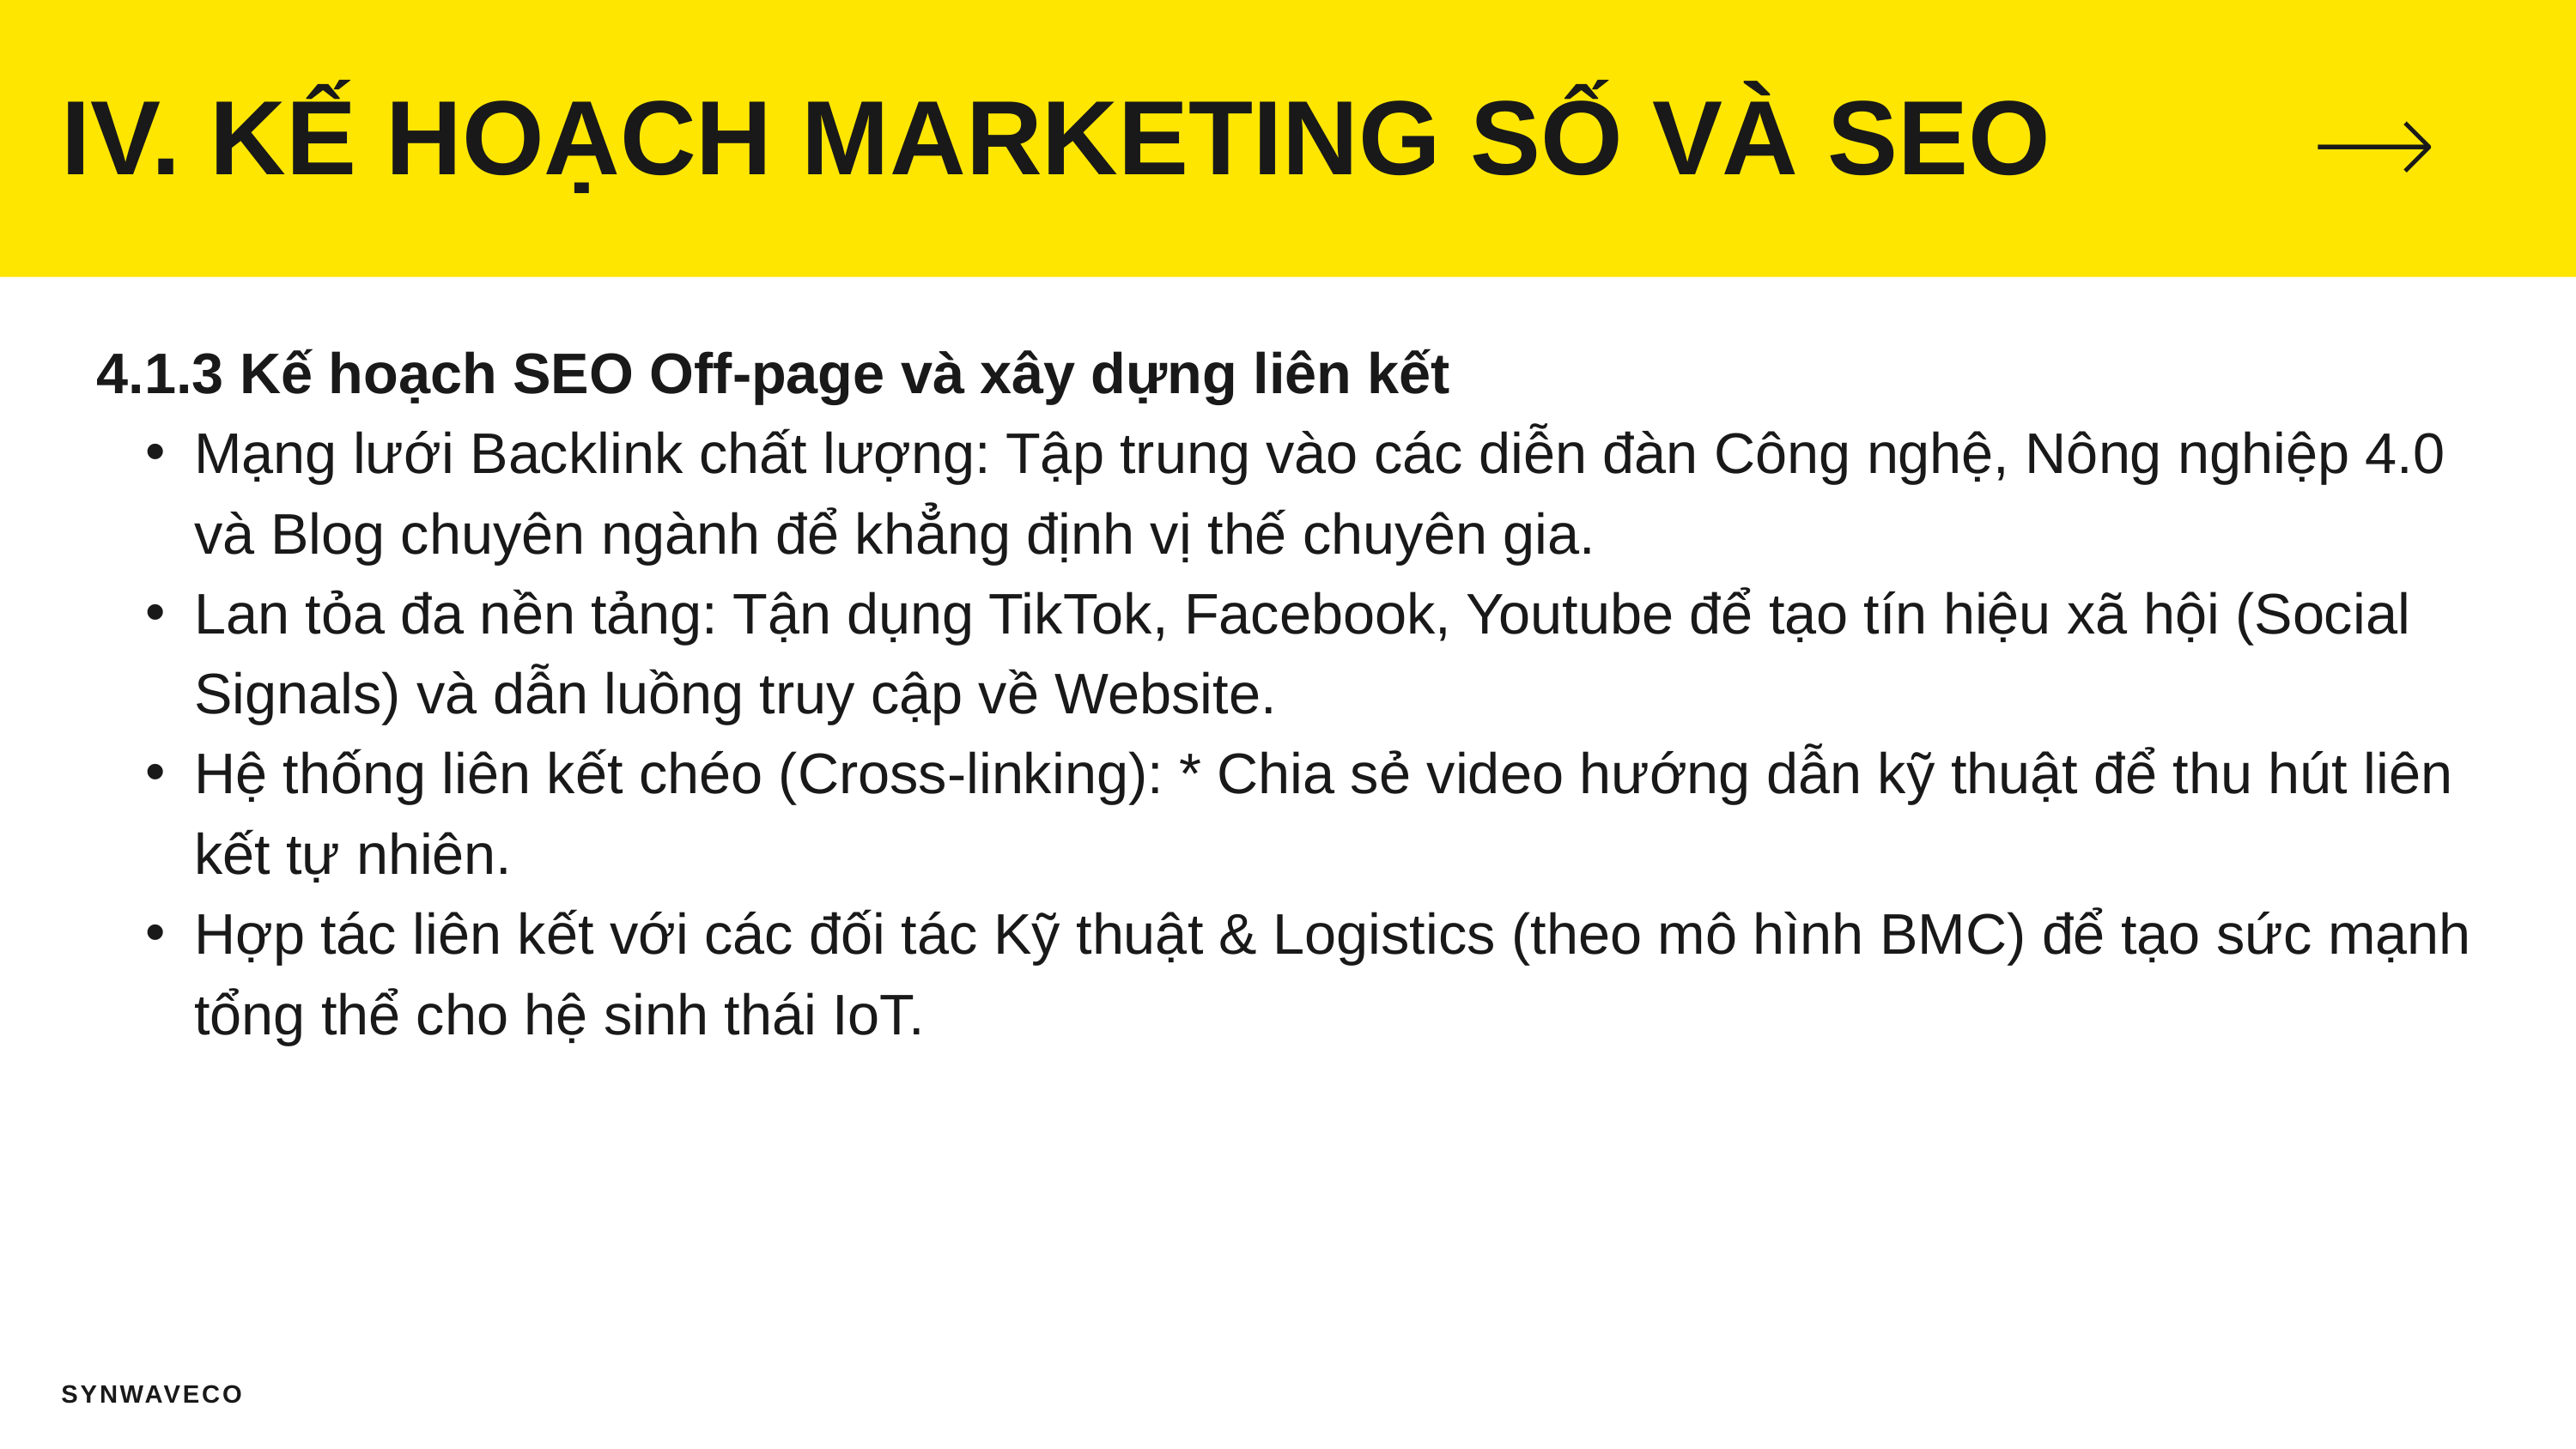

IV. KẾ HOẠCH MARKETING SỐ VÀ SEO

4.1.3 Kế hoạch SEO Off-page và xây dựng liên kết
Mạng lưới Backlink chất lượng: Tập trung vào các diễn đàn Công nghệ, Nông nghiệp 4.0 và Blog chuyên ngành để khẳng định vị thế chuyên gia.
Lan tỏa đa nền tảng: Tận dụng TikTok, Facebook, Youtube để tạo tín hiệu xã hội (Social Signals) và dẫn luồng truy cập về Website.
Hệ thống liên kết chéo (Cross-linking): * Chia sẻ video hướng dẫn kỹ thuật để thu hút liên kết tự nhiên.
Hợp tác liên kết với các đối tác Kỹ thuật & Logistics (theo mô hình BMC) để tạo sức mạnh tổng thể cho hệ sinh thái IoT.

SYNWAVECO